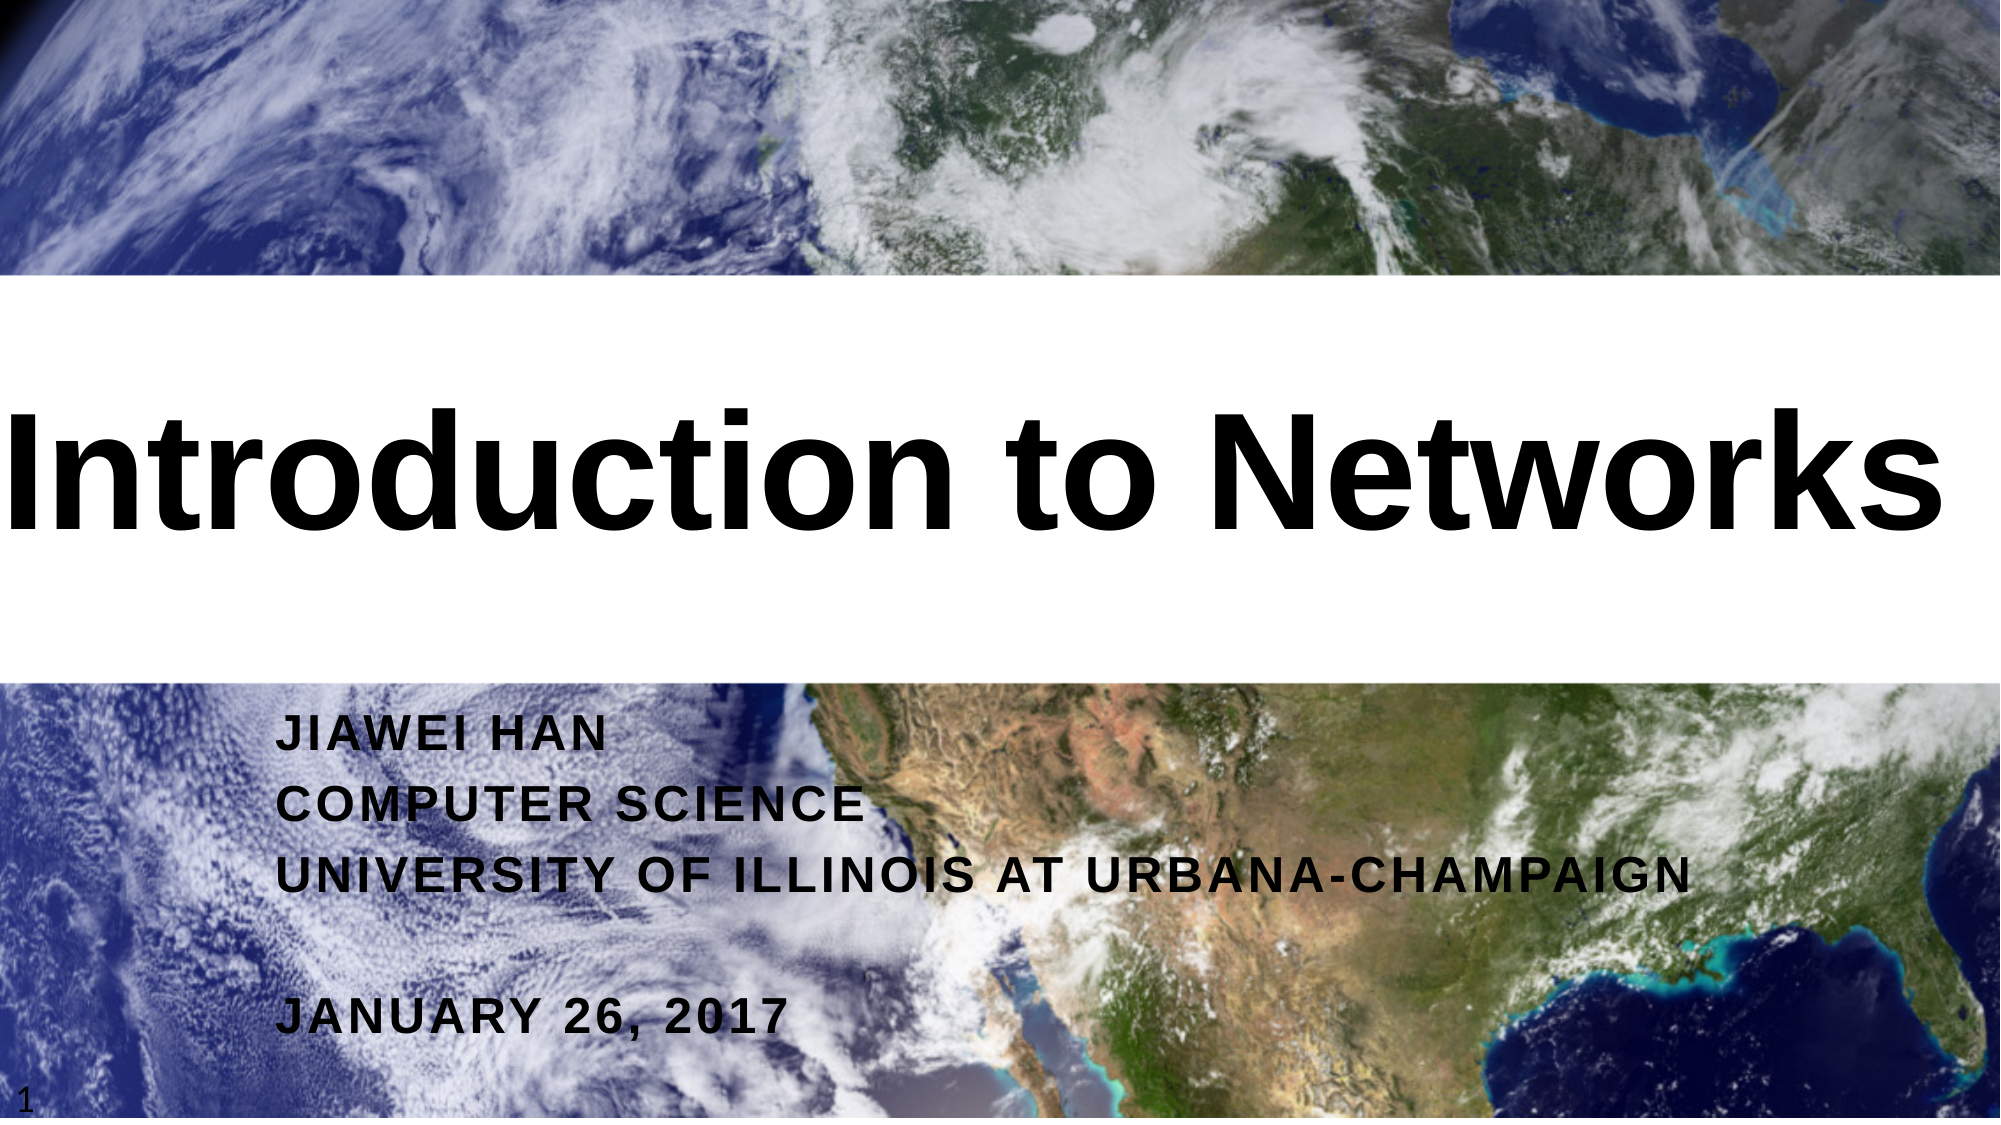

# Introduction to Networks
Jiawei Han
Computer Science
University of Illinois at Urbana-Champaign

January 26, 2017
1